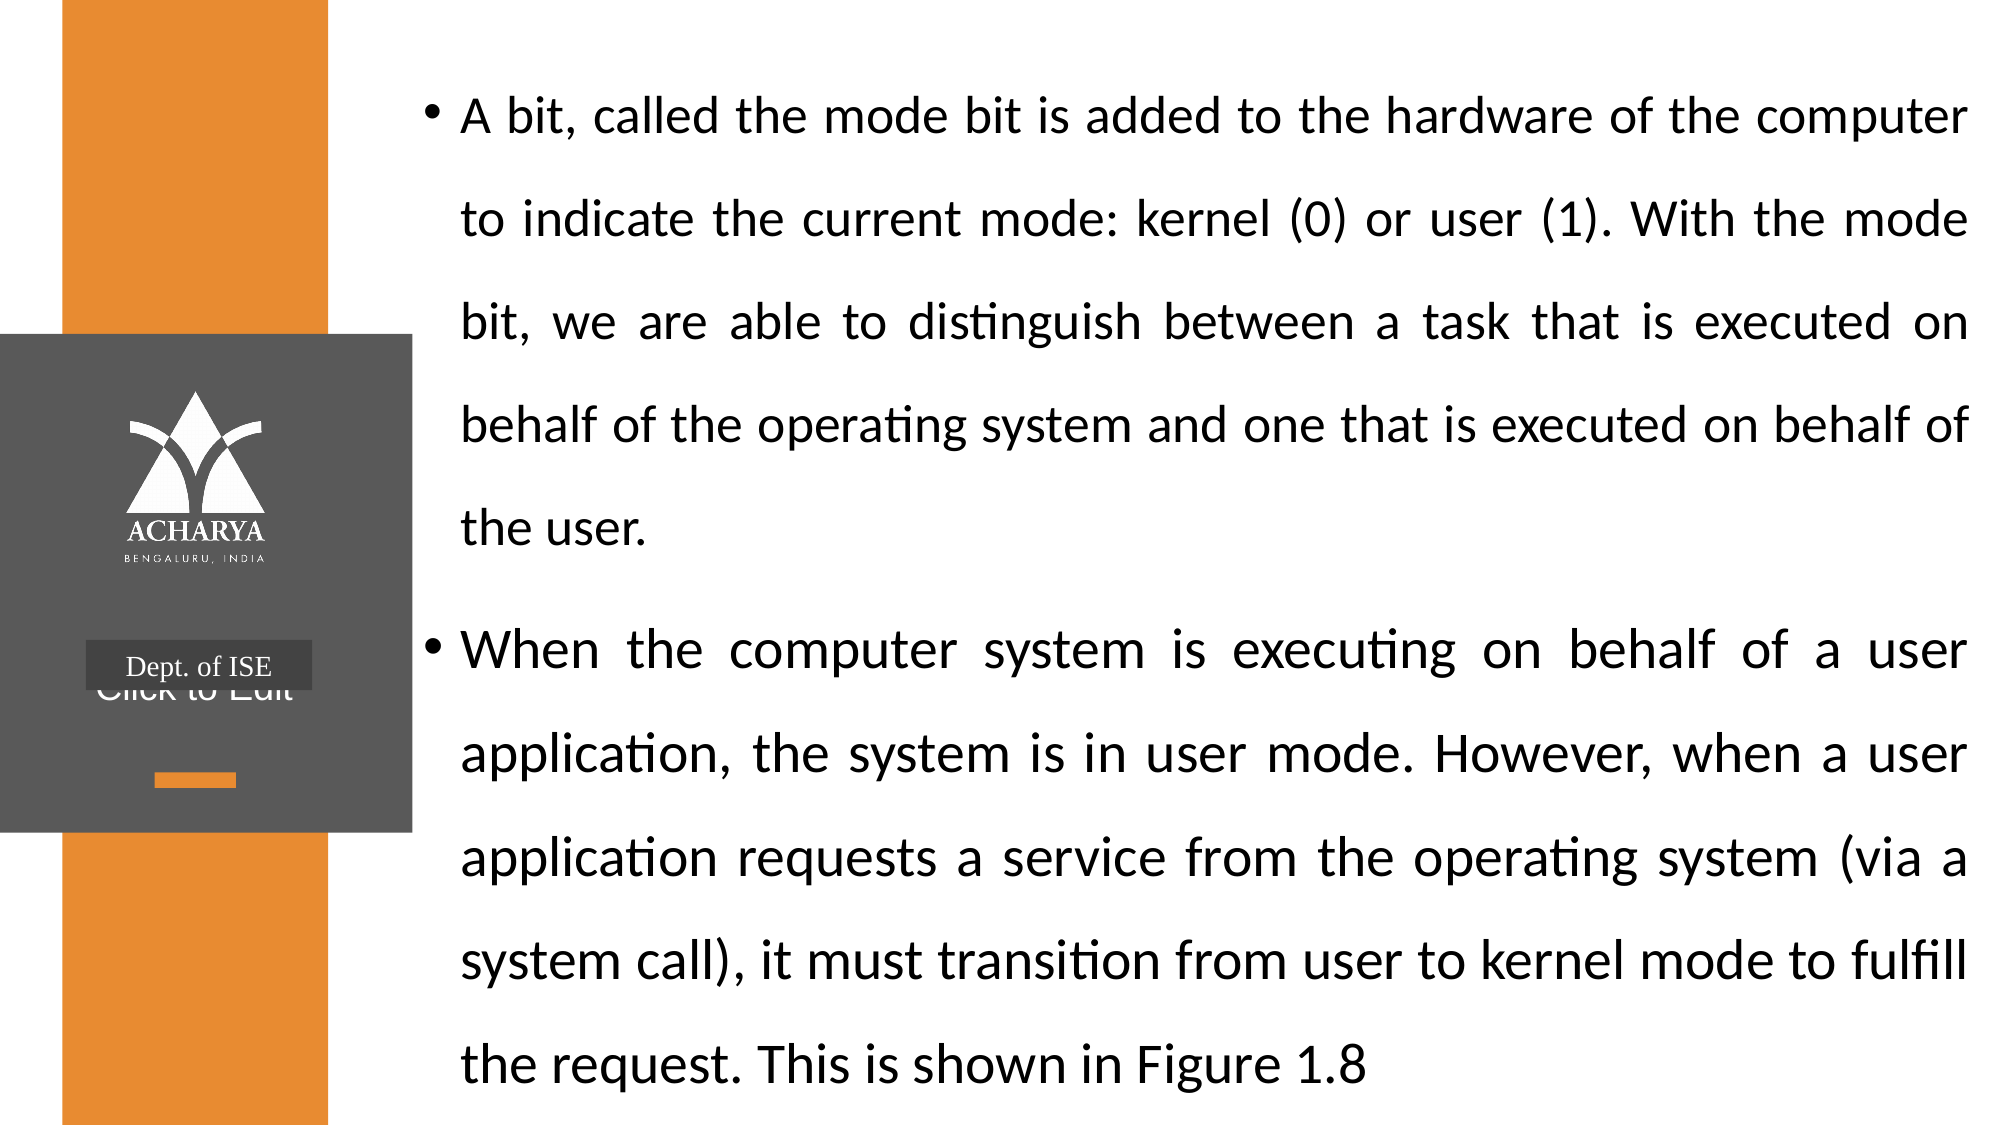

A bit, called the mode bit is added to the hardware of the computer to indicate the current mode: kernel (0) or user (1). With the mode bit, we are able to distinguish between a task that is executed on behalf of the operating system and one that is executed on behalf of the user.
When the computer system is executing on behalf of a user application, the system is in user mode. However, when a user application requests a service from the operating system (via a system call), it must transition from user to kernel mode to fulfill the request. This is shown in Figure 1.8

Dept. of ISE